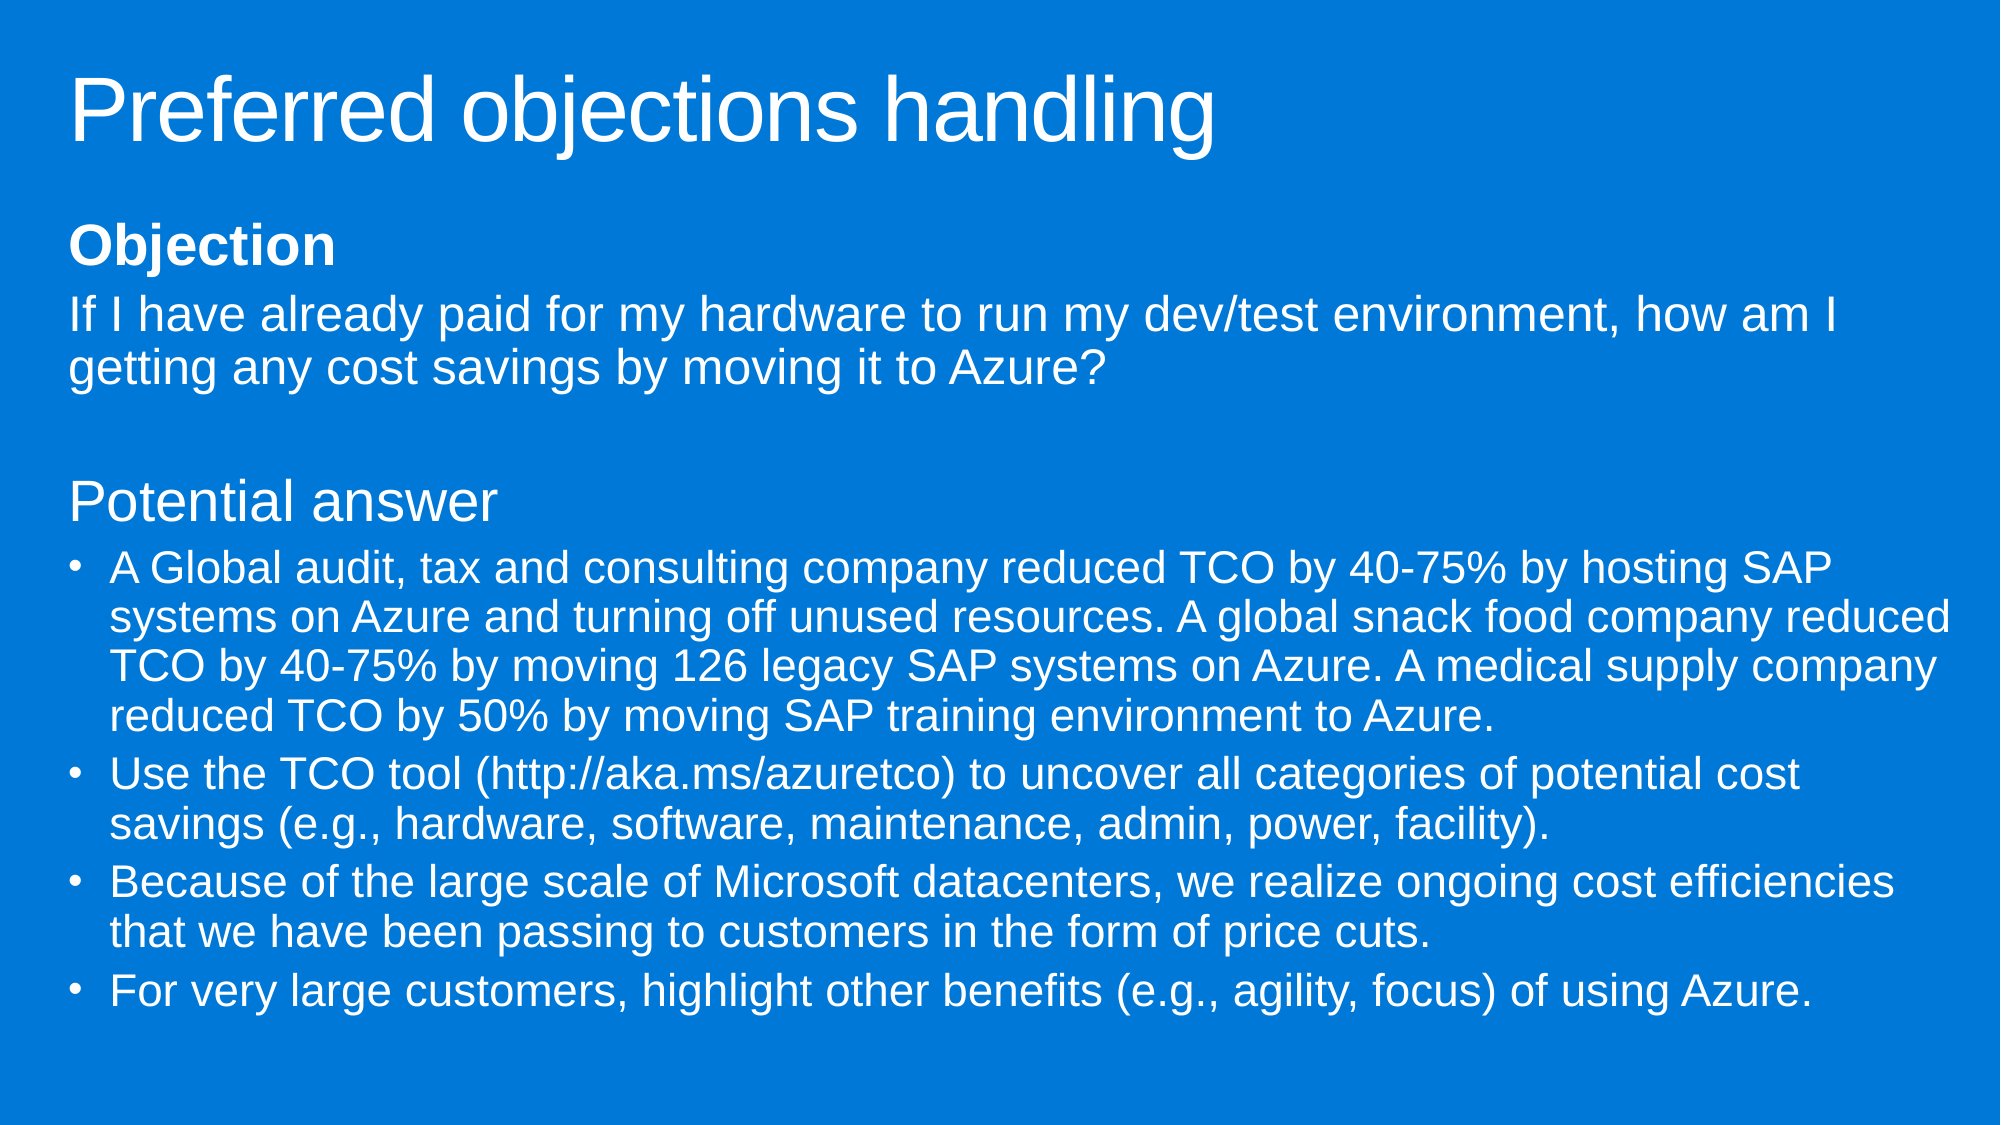

# Preferred objections handling
Objection
If I have already paid for my hardware to run my dev/test environment, how am I getting any cost savings by moving it to Azure?

Potential answer
A Global audit, tax and consulting company reduced TCO by 40-75% by hosting SAP systems on Azure and turning off unused resources. A global snack food company reduced TCO by 40-75% by moving 126 legacy SAP systems on Azure. A medical supply company reduced TCO by 50% by moving SAP training environment to Azure.
Use the TCO tool (http://aka.ms/azuretco) to uncover all categories of potential cost savings (e.g., hardware, software, maintenance, admin, power, facility).
Because of the large scale of Microsoft datacenters, we realize ongoing cost efficiencies that we have been passing to customers in the form of price cuts.
For very large customers, highlight other benefits (e.g., agility, focus) of using Azure.